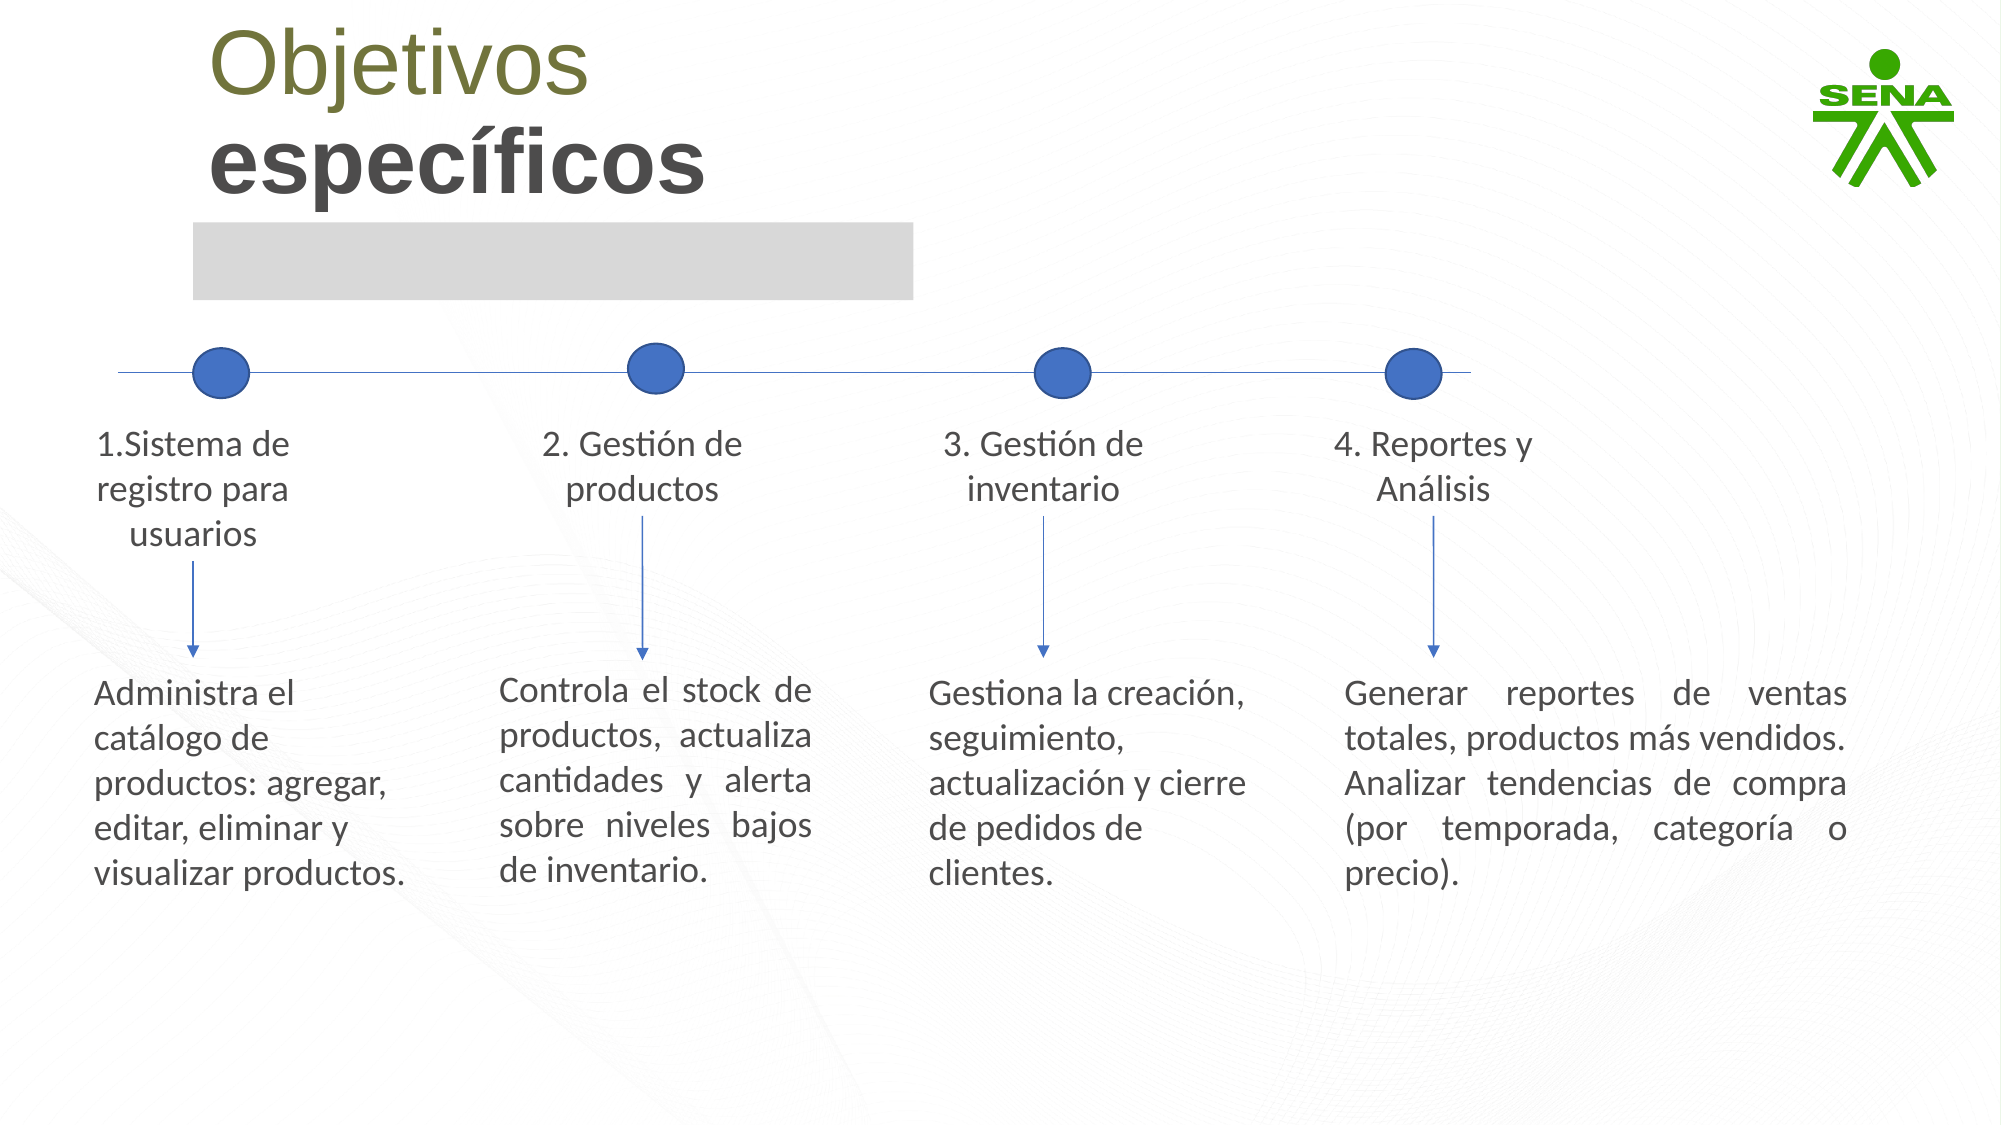

Objetivos
específicos

4. Reportes y Análisis
3. Gestión de inventario
Sistema de registro para usuarios
2. Gestión de productos
Controla el stock de productos, actualiza cantidades y alerta sobre niveles bajos de inventario.
Administra el catálogo de productos: agregar, editar, eliminar y visualizar productos.
Gestiona la creación, seguimiento, actualización y cierre de pedidos de clientes.
Generar reportes de ventas totales, productos más vendidos.
Analizar tendencias de compra (por temporada, categoría o precio).